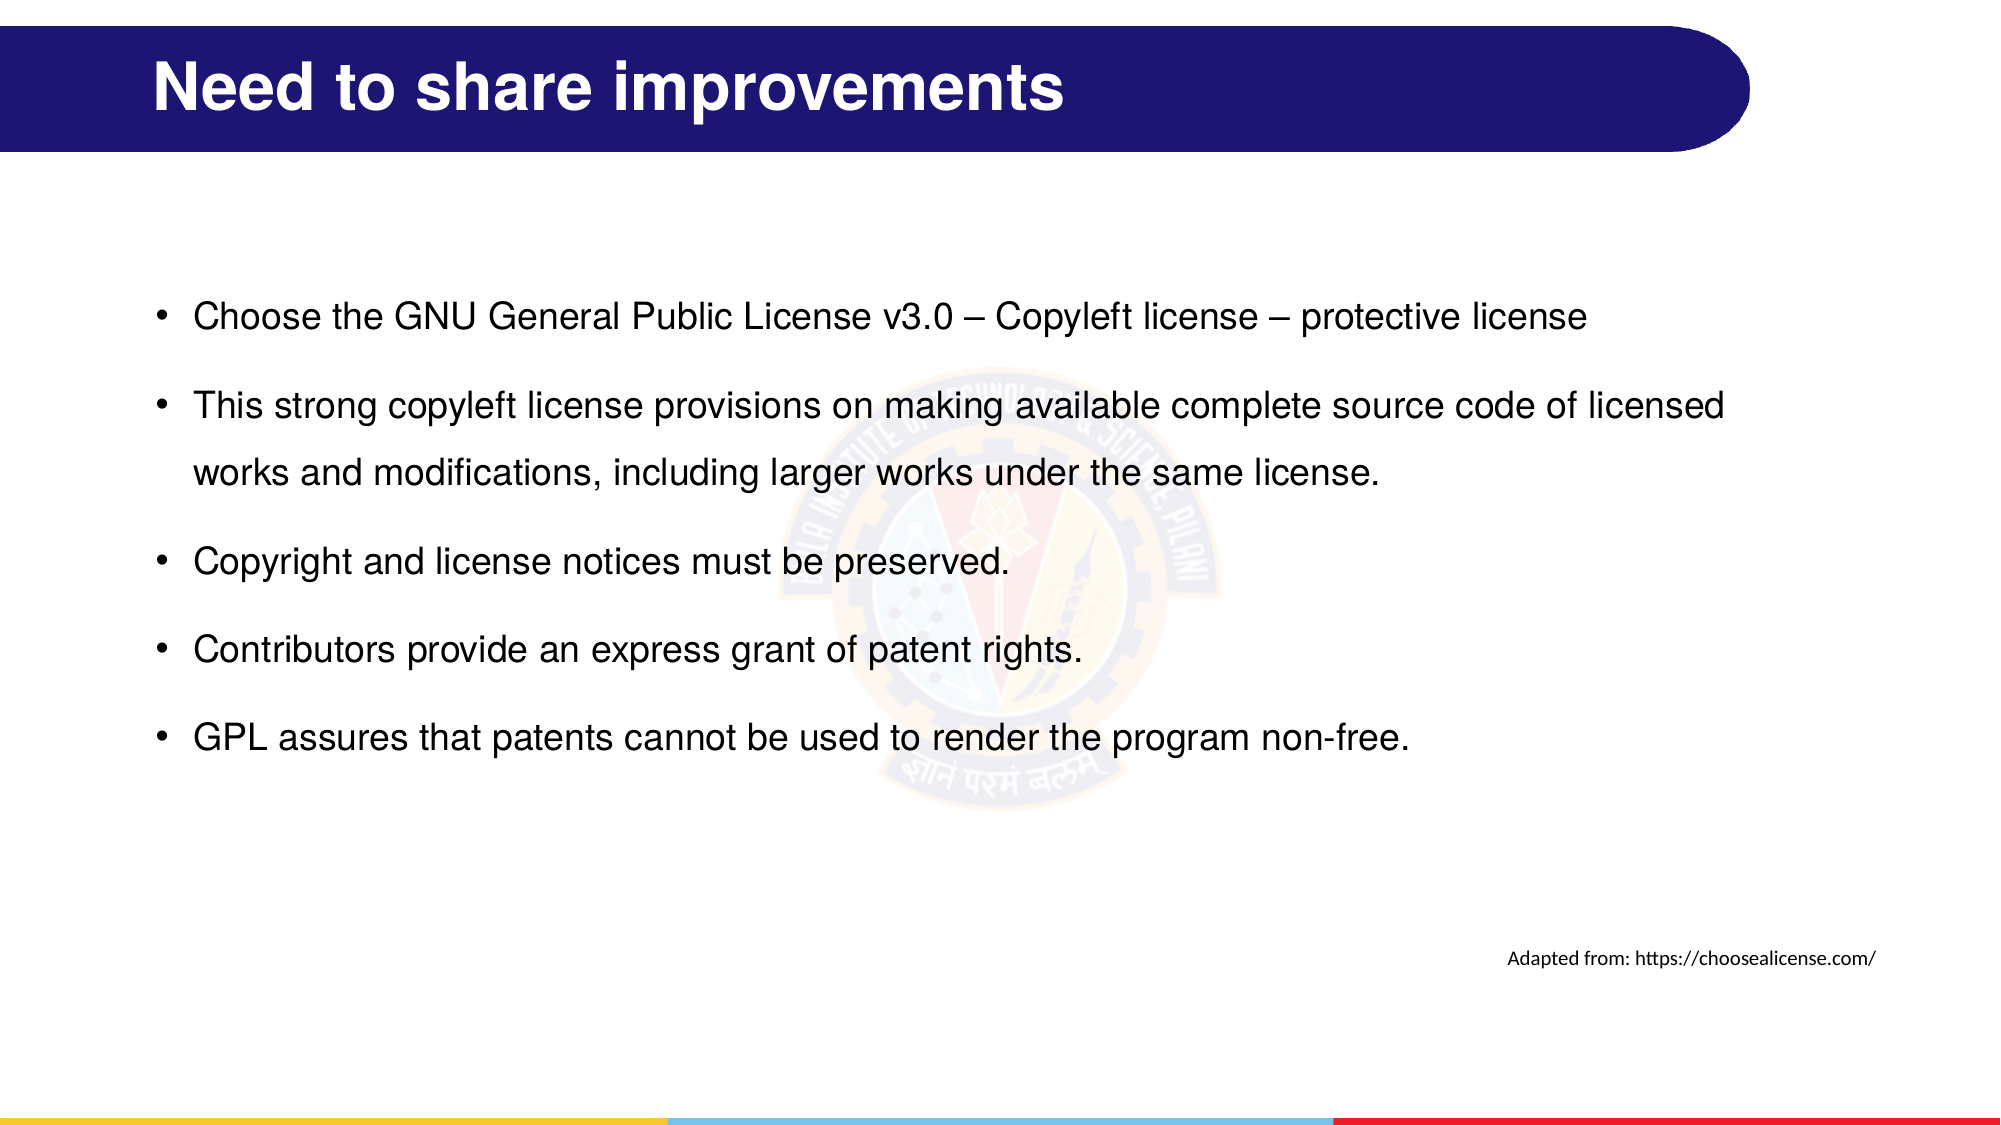

# Need to share improvements

Choose the GNU General Public License v3.0 – Copyleft license – protective license
This strong copyleft license provisions on making available complete source code of licensed works and modifications, including larger works under the same license.
Copyright and license notices must be preserved.
Contributors provide an express grant of patent rights.
GPL assures that patents cannot be used to render the program non-free.

Adapted from: https://choosealicense.com/